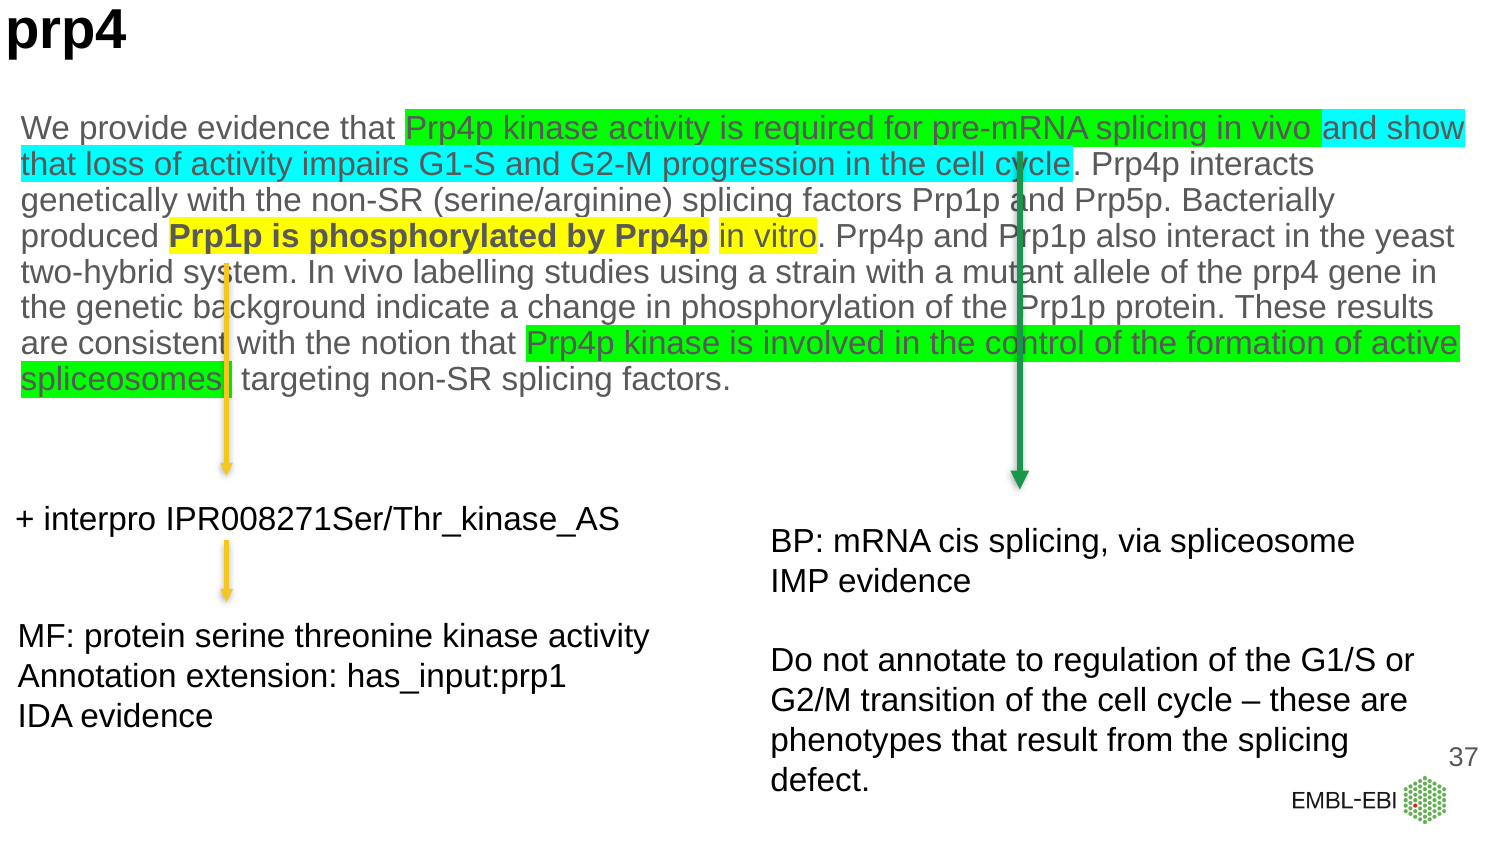

# prp4
We provide evidence that Prp4p kinase activity is required for pre-mRNA splicing in vivo and show that loss of activity impairs G1-S and G2-M progression in the cell cycle. Prp4p interacts genetically with the non-SR (serine/arginine) splicing factors Prp1p and Prp5p. Bacterially produced Prp1p is phosphorylated by Prp4p in vitro. Prp4p and Prp1p also interact in the yeast two-hybrid system. In vivo labelling studies using a strain with a mutant allele of the prp4 gene in the genetic background indicate a change in phosphorylation of the Prp1p protein. These results are consistent with the notion that Prp4p kinase is involved in the control of the formation of active spliceosomes, targeting non-SR splicing factors.
+ interpro IPR008271Ser/Thr_kinase_AS
BP: mRNA cis splicing, via spliceosome
IMP evidence

Do not annotate to regulation of the G1/S or G2/M transition of the cell cycle – these are phenotypes that result from the splicing defect.
MF: protein serine threonine kinase activity
Annotation extension: has_input:prp1
IDA evidence
37